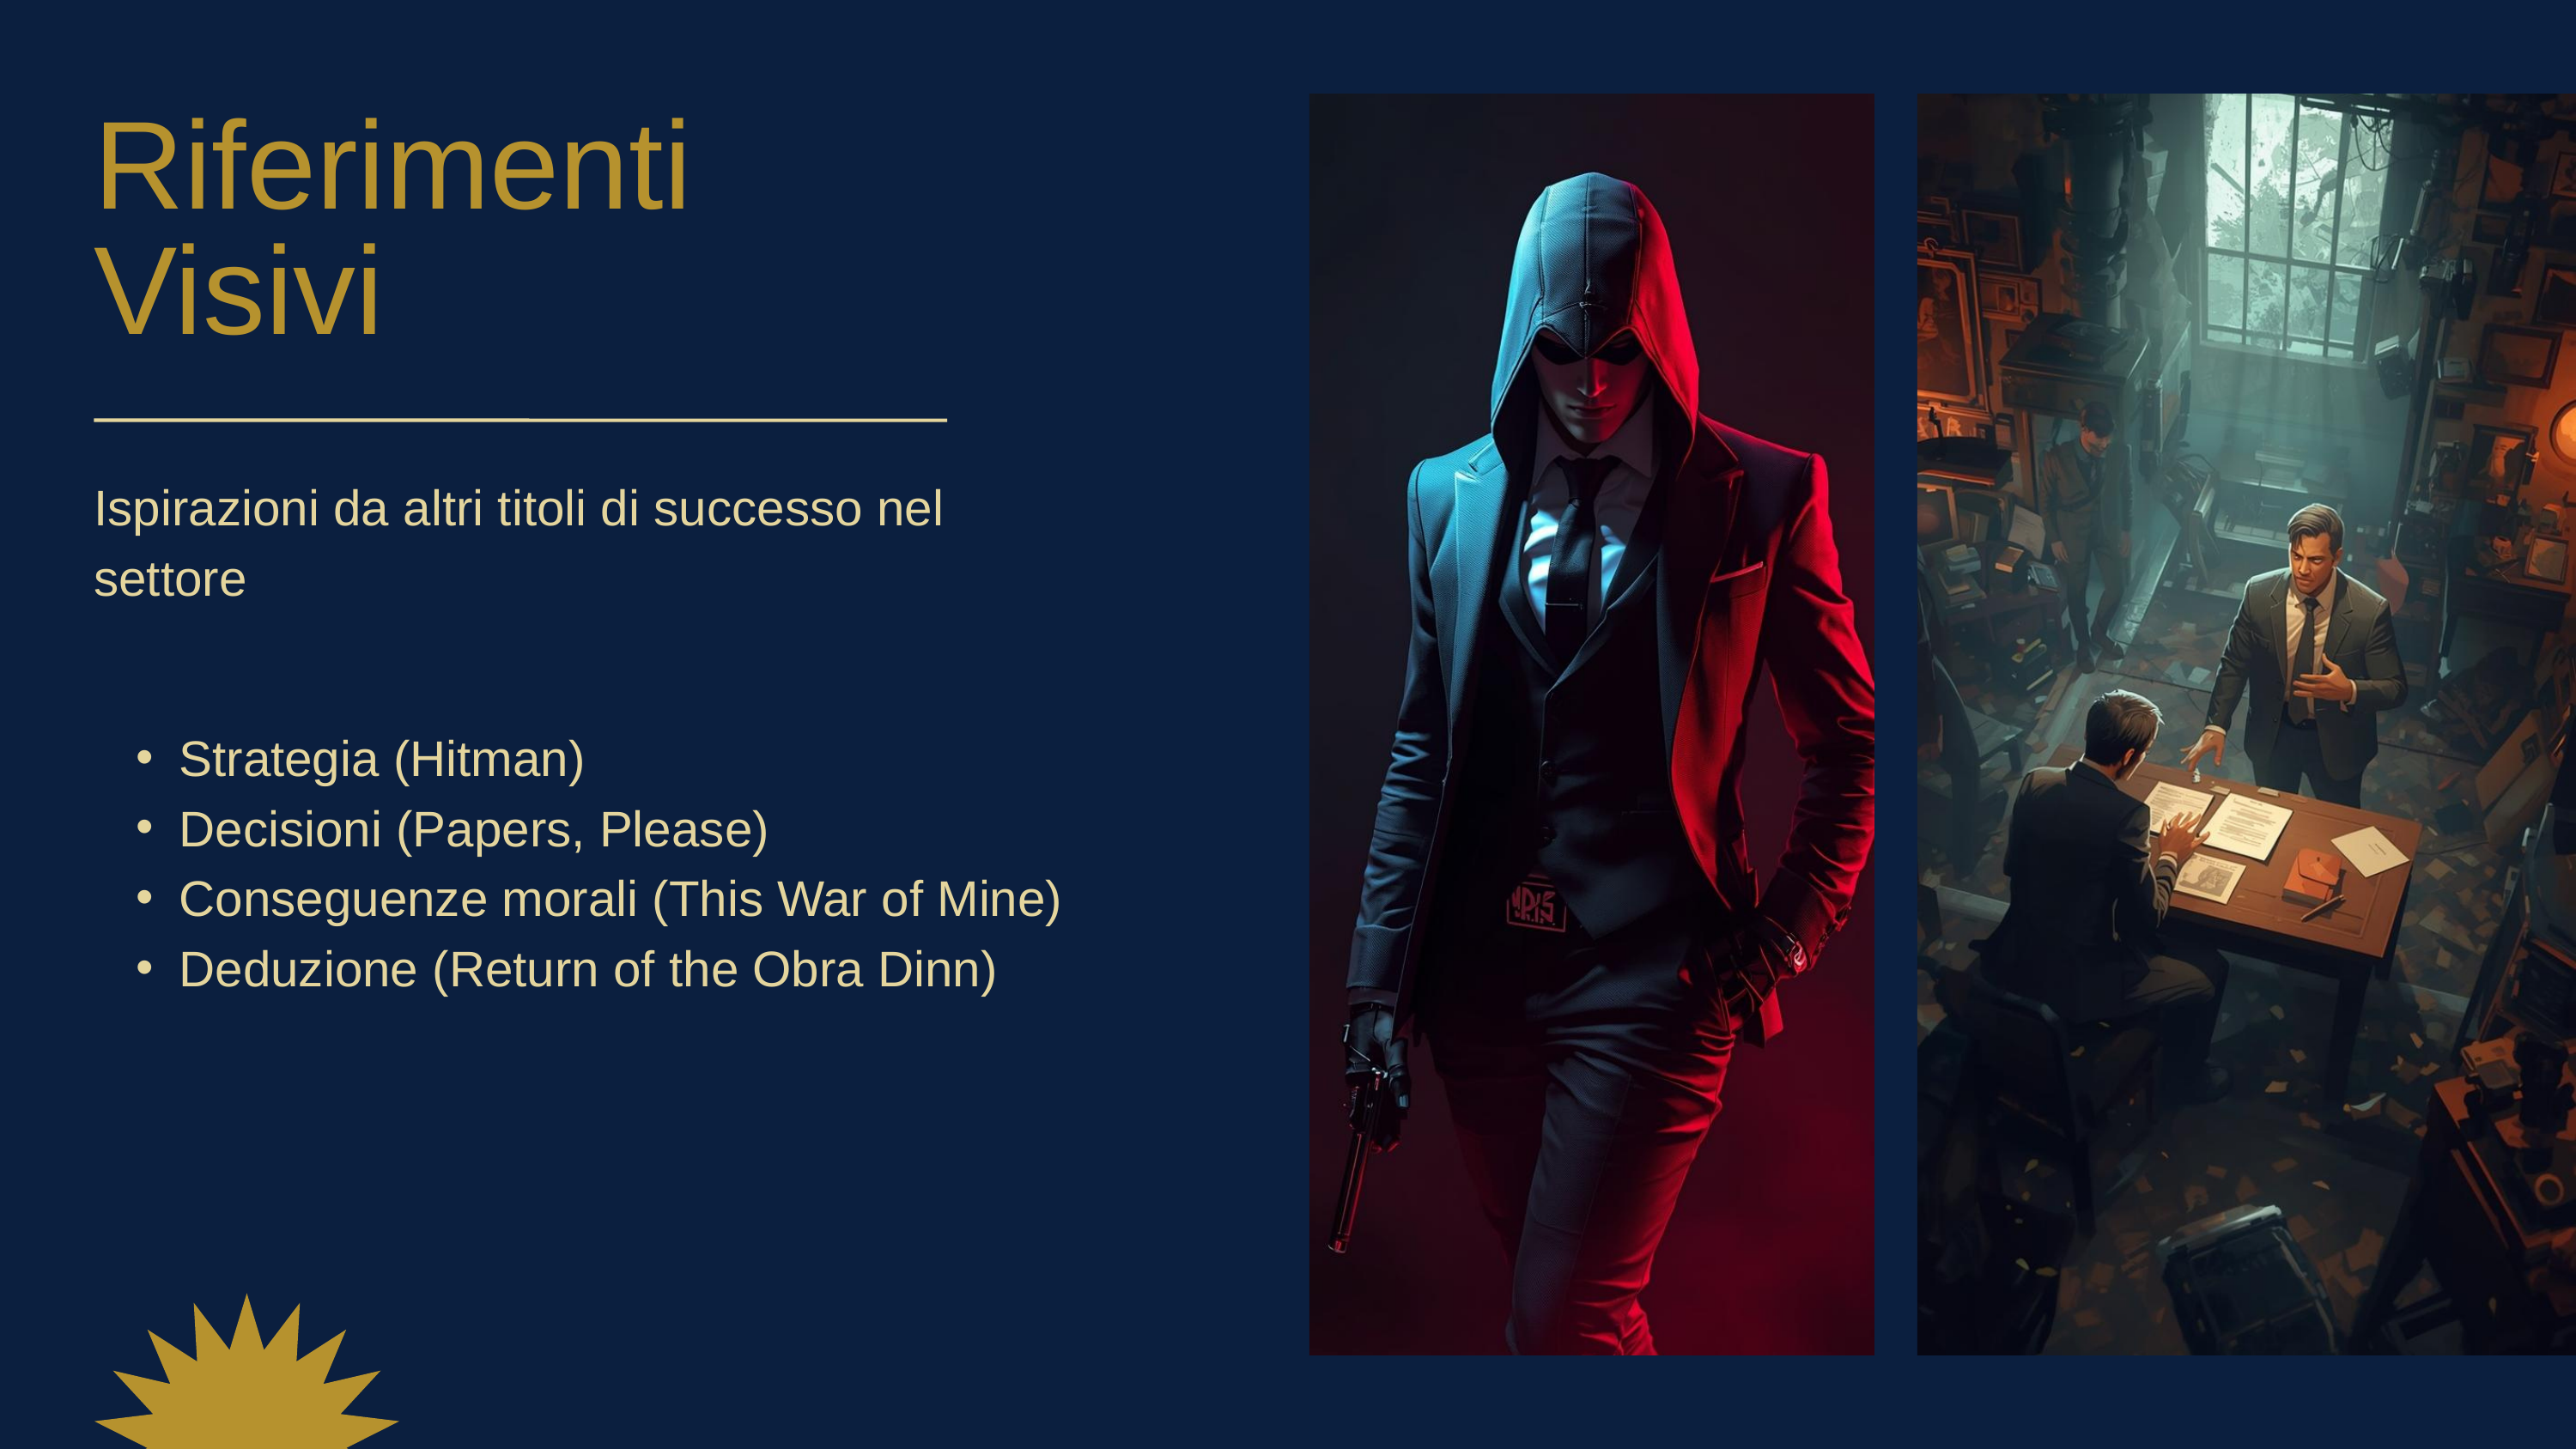

Riferimenti Visivi

Ispirazioni da altri titoli di successo nel settore

Strategia (Hitman)
Decisioni (Papers, Please)
Conseguenze morali (This War of Mine)
Deduzione (Return of the Obra Dinn)